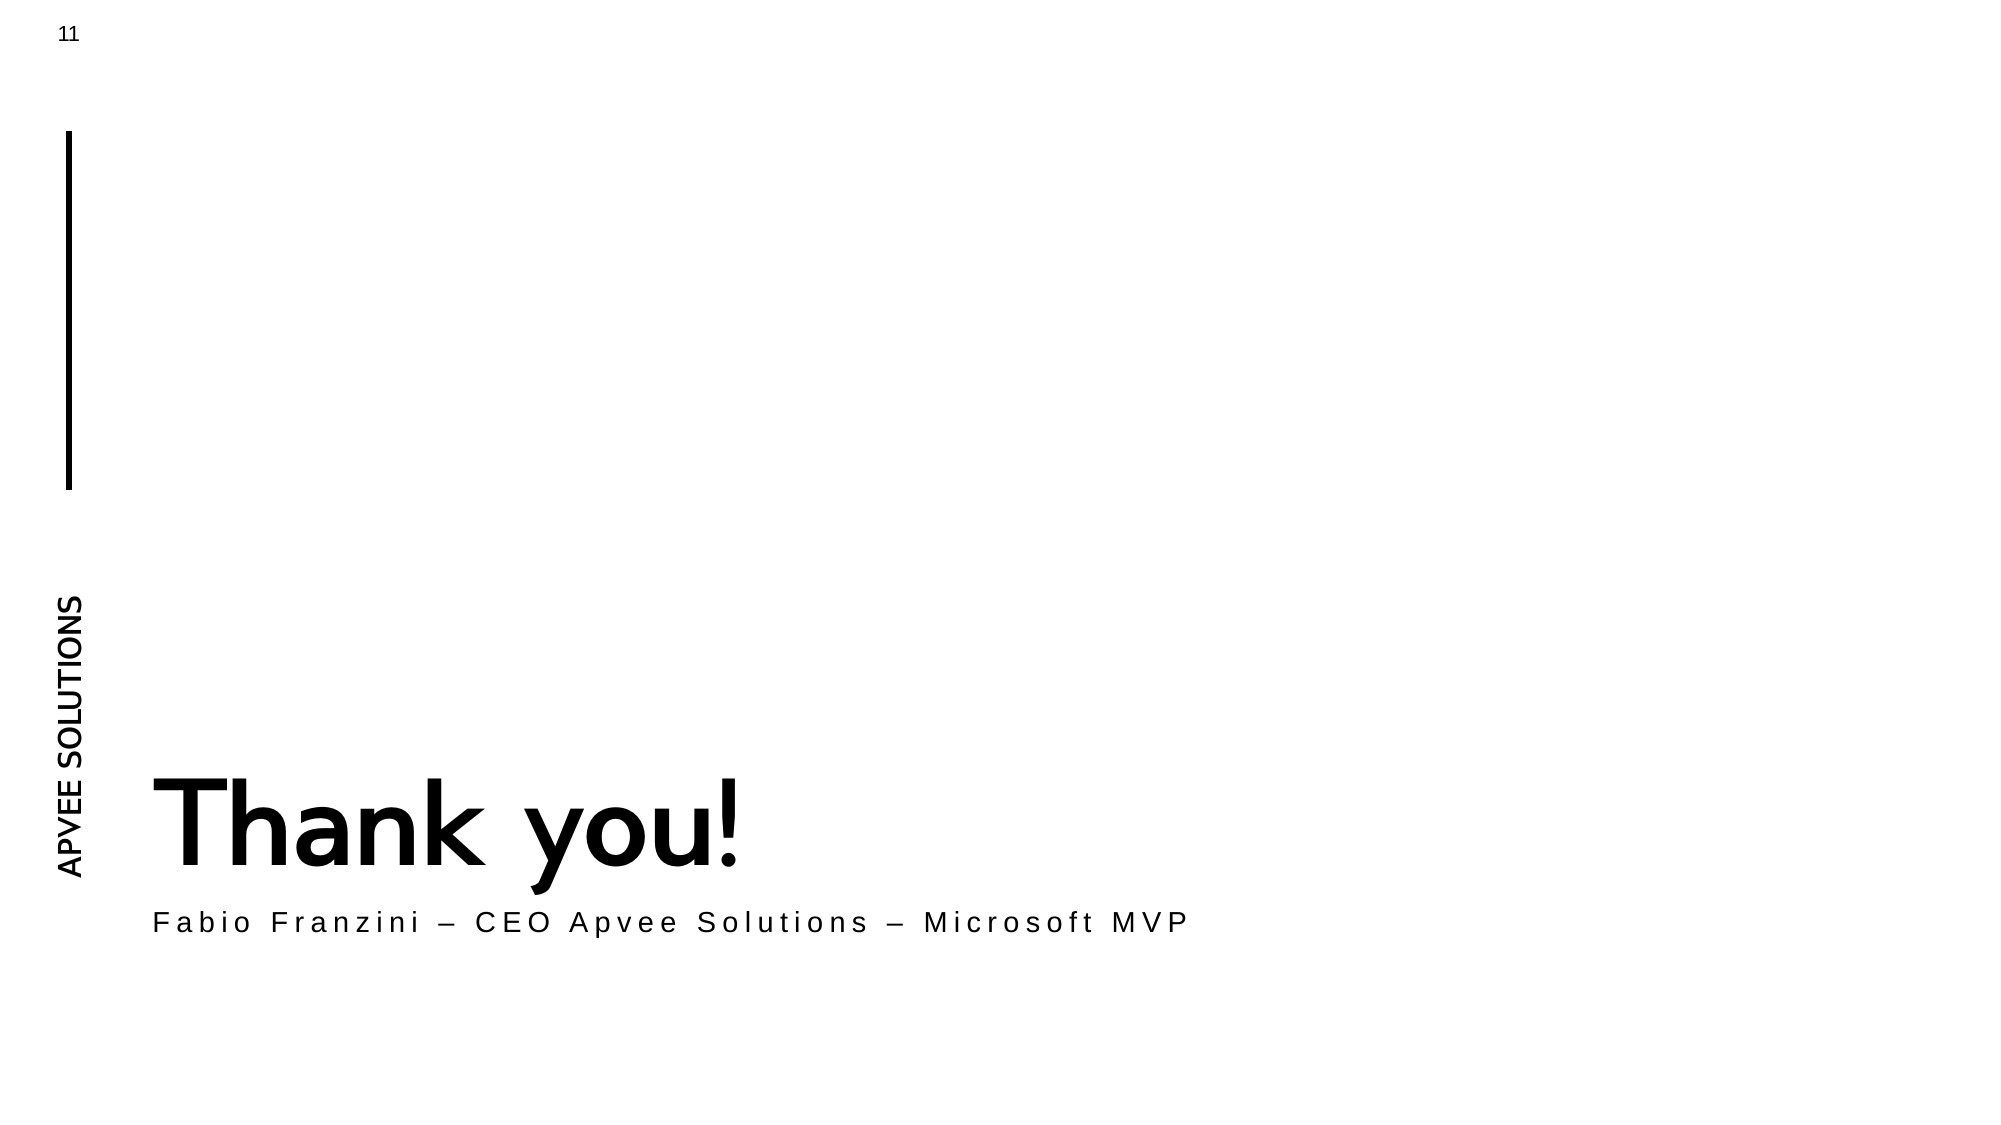

# Thank you!
Fabio Franzini – CEO Apvee Solutions – Microsoft MVP